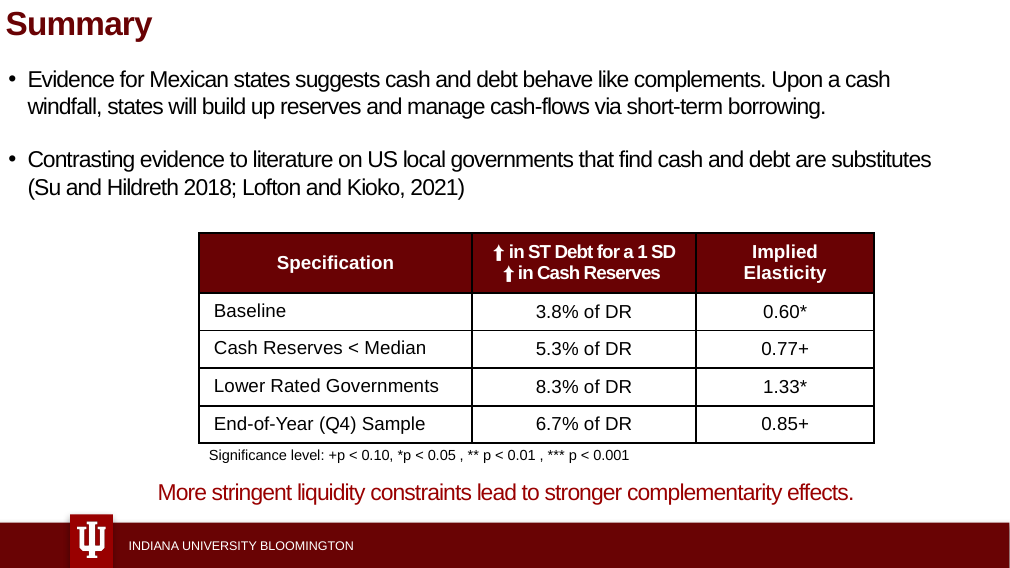

Summary
Evidence for Mexican states suggests cash and debt behave like complements. Upon a cash windfall, states will build up reserves and manage cash-flows via short-term borrowing.
Contrasting evidence to literature on US local governments that find cash and debt are substitutes (Su and Hildreth 2018; Lofton and Kioko, 2021)
| Specification | ⬆️ in ST Debt for a 1 SD ⬆️ in Cash Reserves | Implied Elasticity |
| --- | --- | --- |
| Baseline | 3.8% of DR | 0.60\* |
| Cash Reserves < Median | 5.3% of DR | 0.77+ |
| Lower Rated Governments | 8.3% of DR | 1.33\* |
| End-of-Year (Q4) Sample | 6.7% of DR | 0.85+ |
Significance level: +p < 0.10, *p < 0.05 , ** p < 0.01 , *** p < 0.001
More stringent liquidity constraints lead to stronger complementarity effects.